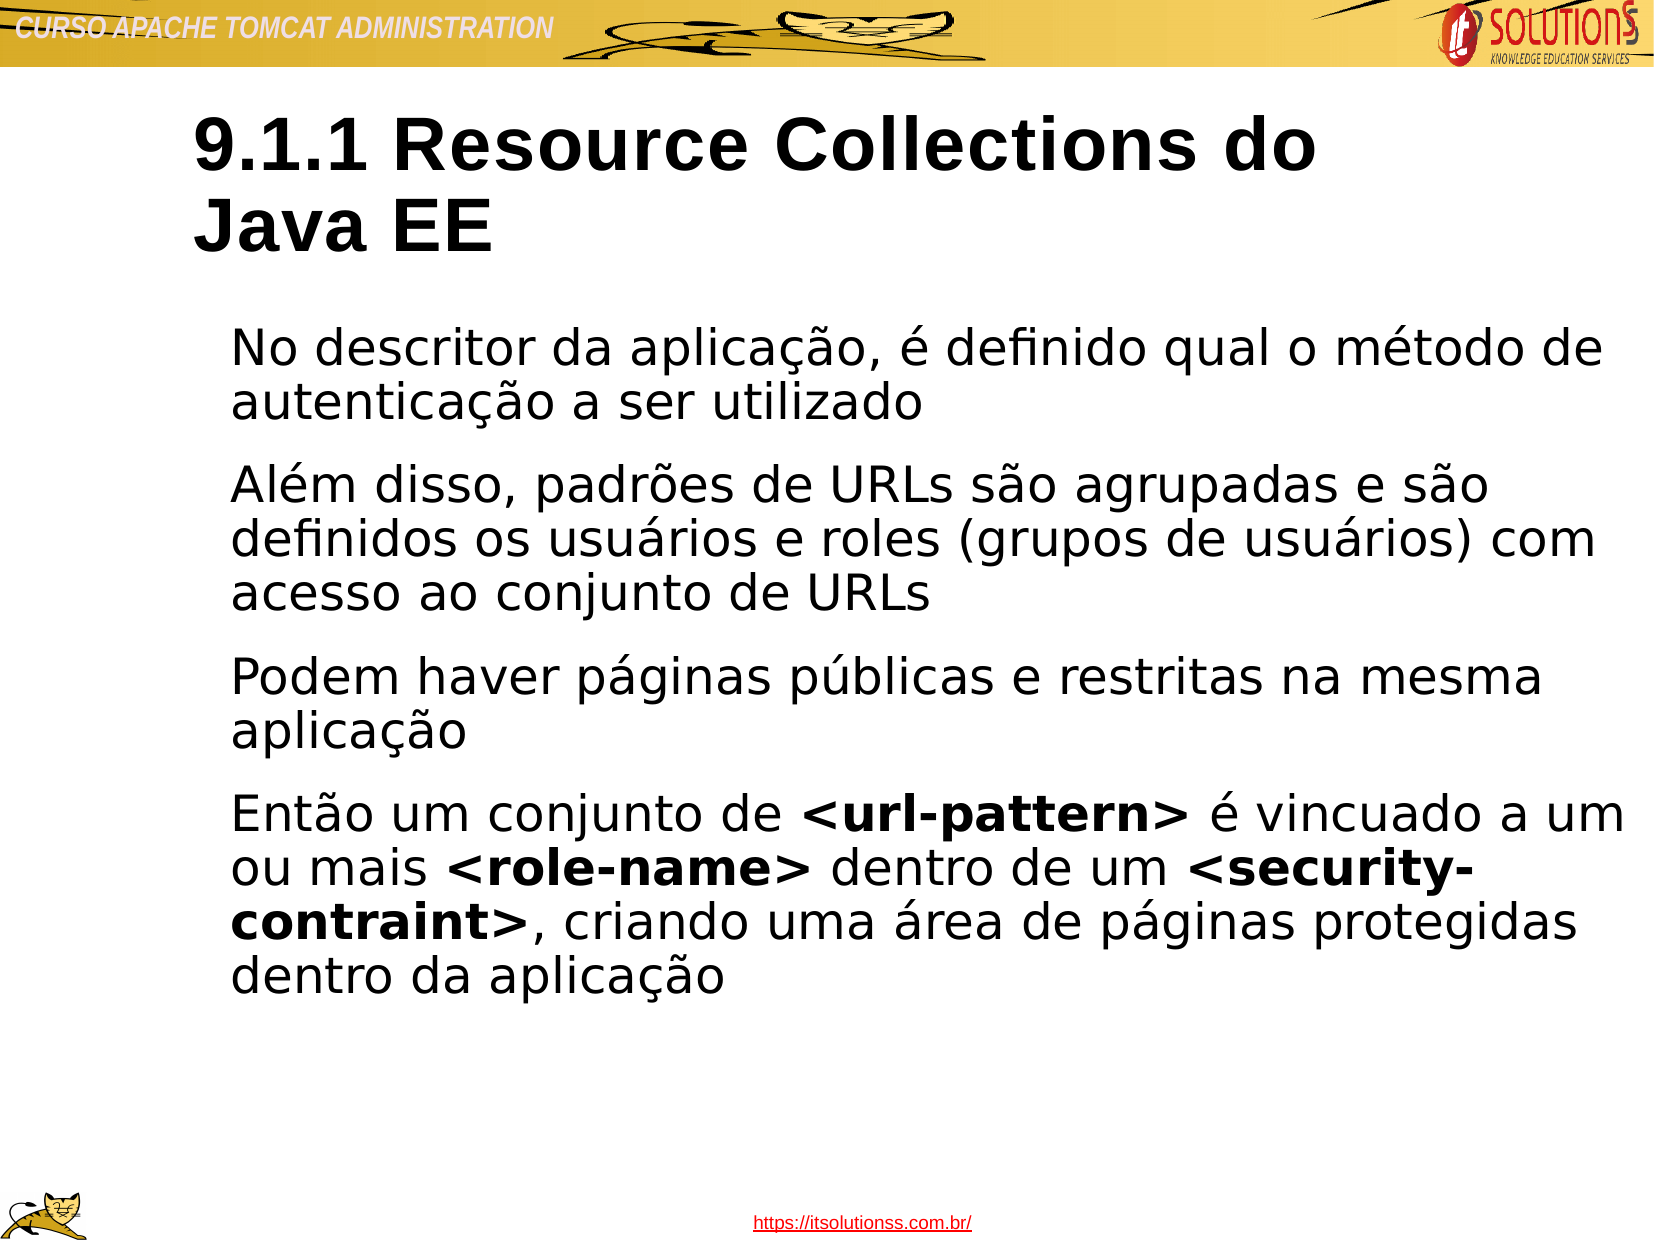

9.1.1 Resource Collections do
Java EE
No descritor da aplicação, é definido qual o método de autenticação a ser utilizado
Além disso, padrões de URLs são agrupadas e são definidos os usuários e roles (grupos de usuários) com acesso ao conjunto de URLs
Podem haver páginas públicas e restritas na mesma aplicação
Então um conjunto de <url-pattern> é vincuado a um ou mais <role-name> dentro de um <security-contraint>, criando uma área de páginas protegidas dentro da aplicação